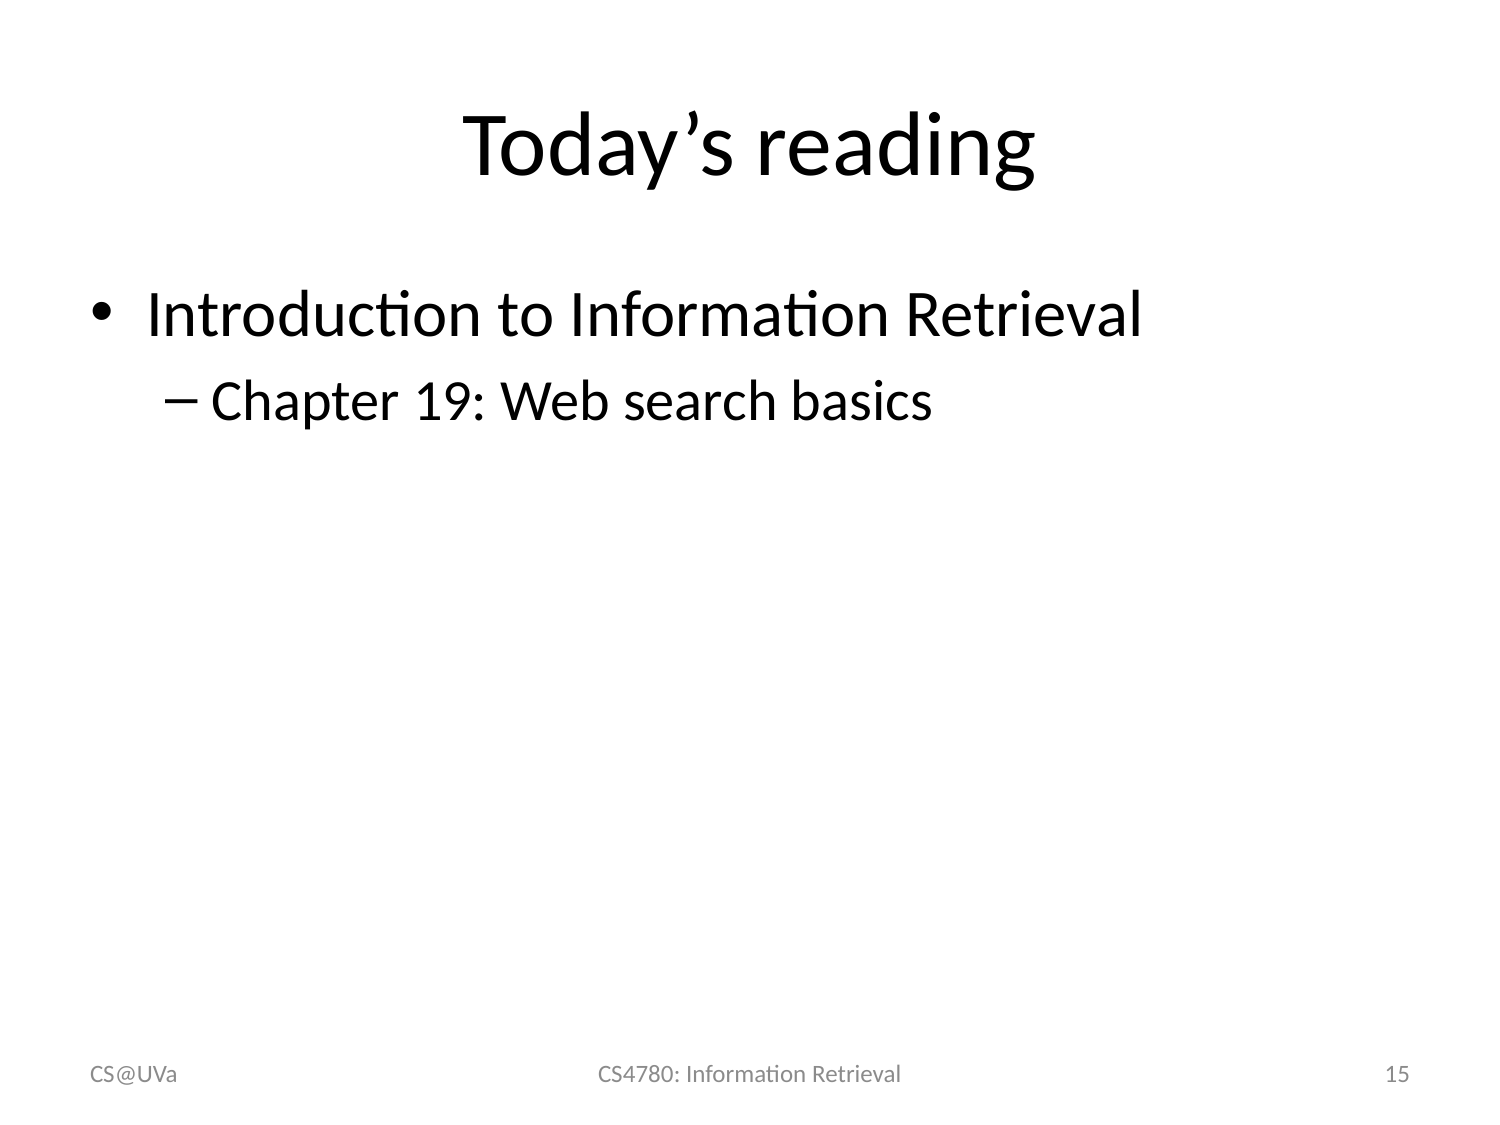

# Today’s reading
Introduction to Information Retrieval
Chapter 19: Web search basics
CS@UVa
CS4780: Information Retrieval
15